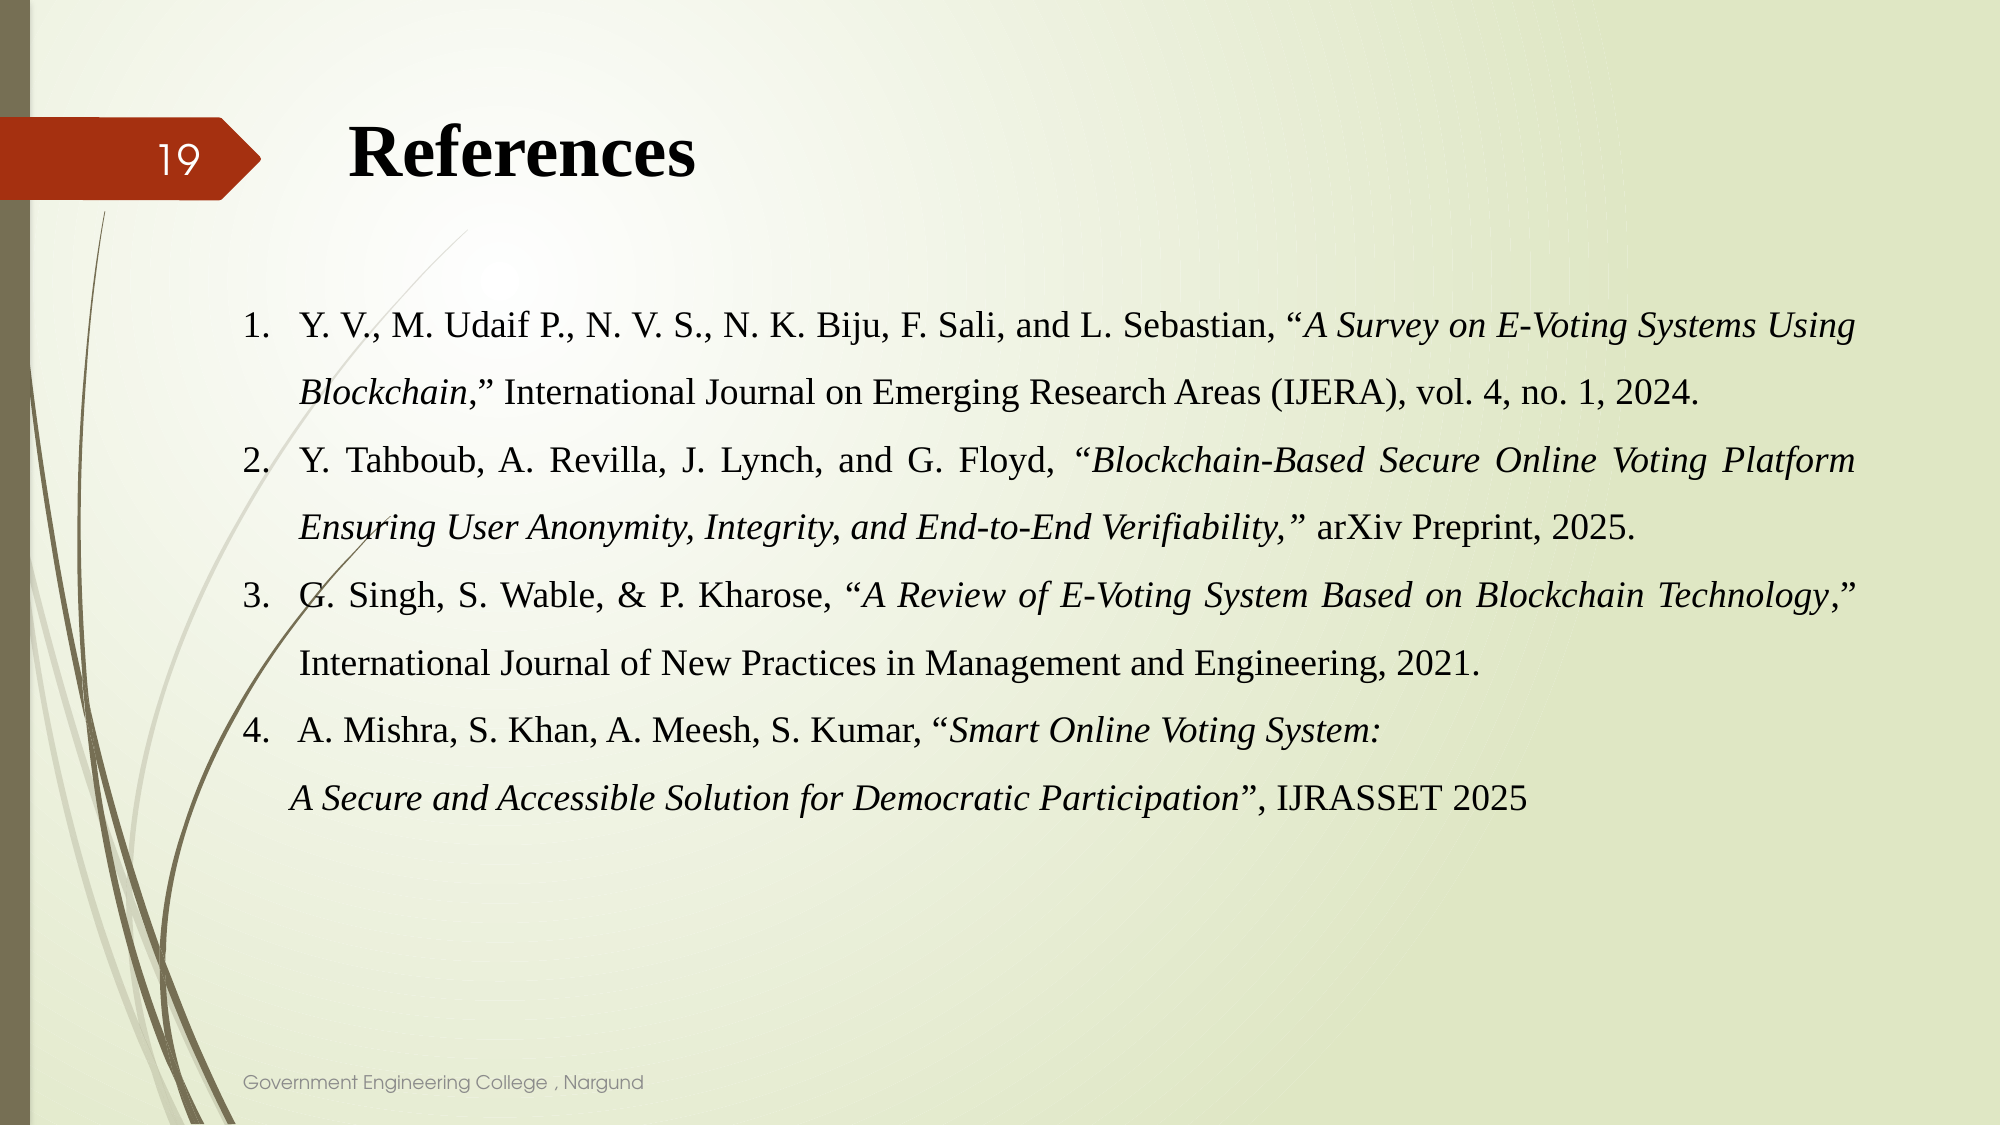

References
19
Y. V., M. Udaif P., N. V. S., N. K. Biju, F. Sali, and L. Sebastian, “A Survey on E-Voting Systems Using Blockchain,” International Journal on Emerging Research Areas (IJERA), vol. 4, no. 1, 2024.
Y. Tahboub, A. Revilla, J. Lynch, and G. Floyd, “Blockchain-Based Secure Online Voting Platform Ensuring User Anonymity, Integrity, and End-to-End Verifiability,” arXiv Preprint, 2025.
G. Singh, S. Wable, & P. Kharose, “A Review of E-Voting System Based on Blockchain Technology,” International Journal of New Practices in Management and Engineering, 2021.
4.   A. Mishra, S. Khan, A. Meesh, S. Kumar, “Smart Online Voting System:
     A Secure and Accessible Solution for Democratic Participation”, IJRASSET 2025

Government Engineering College , Nargund